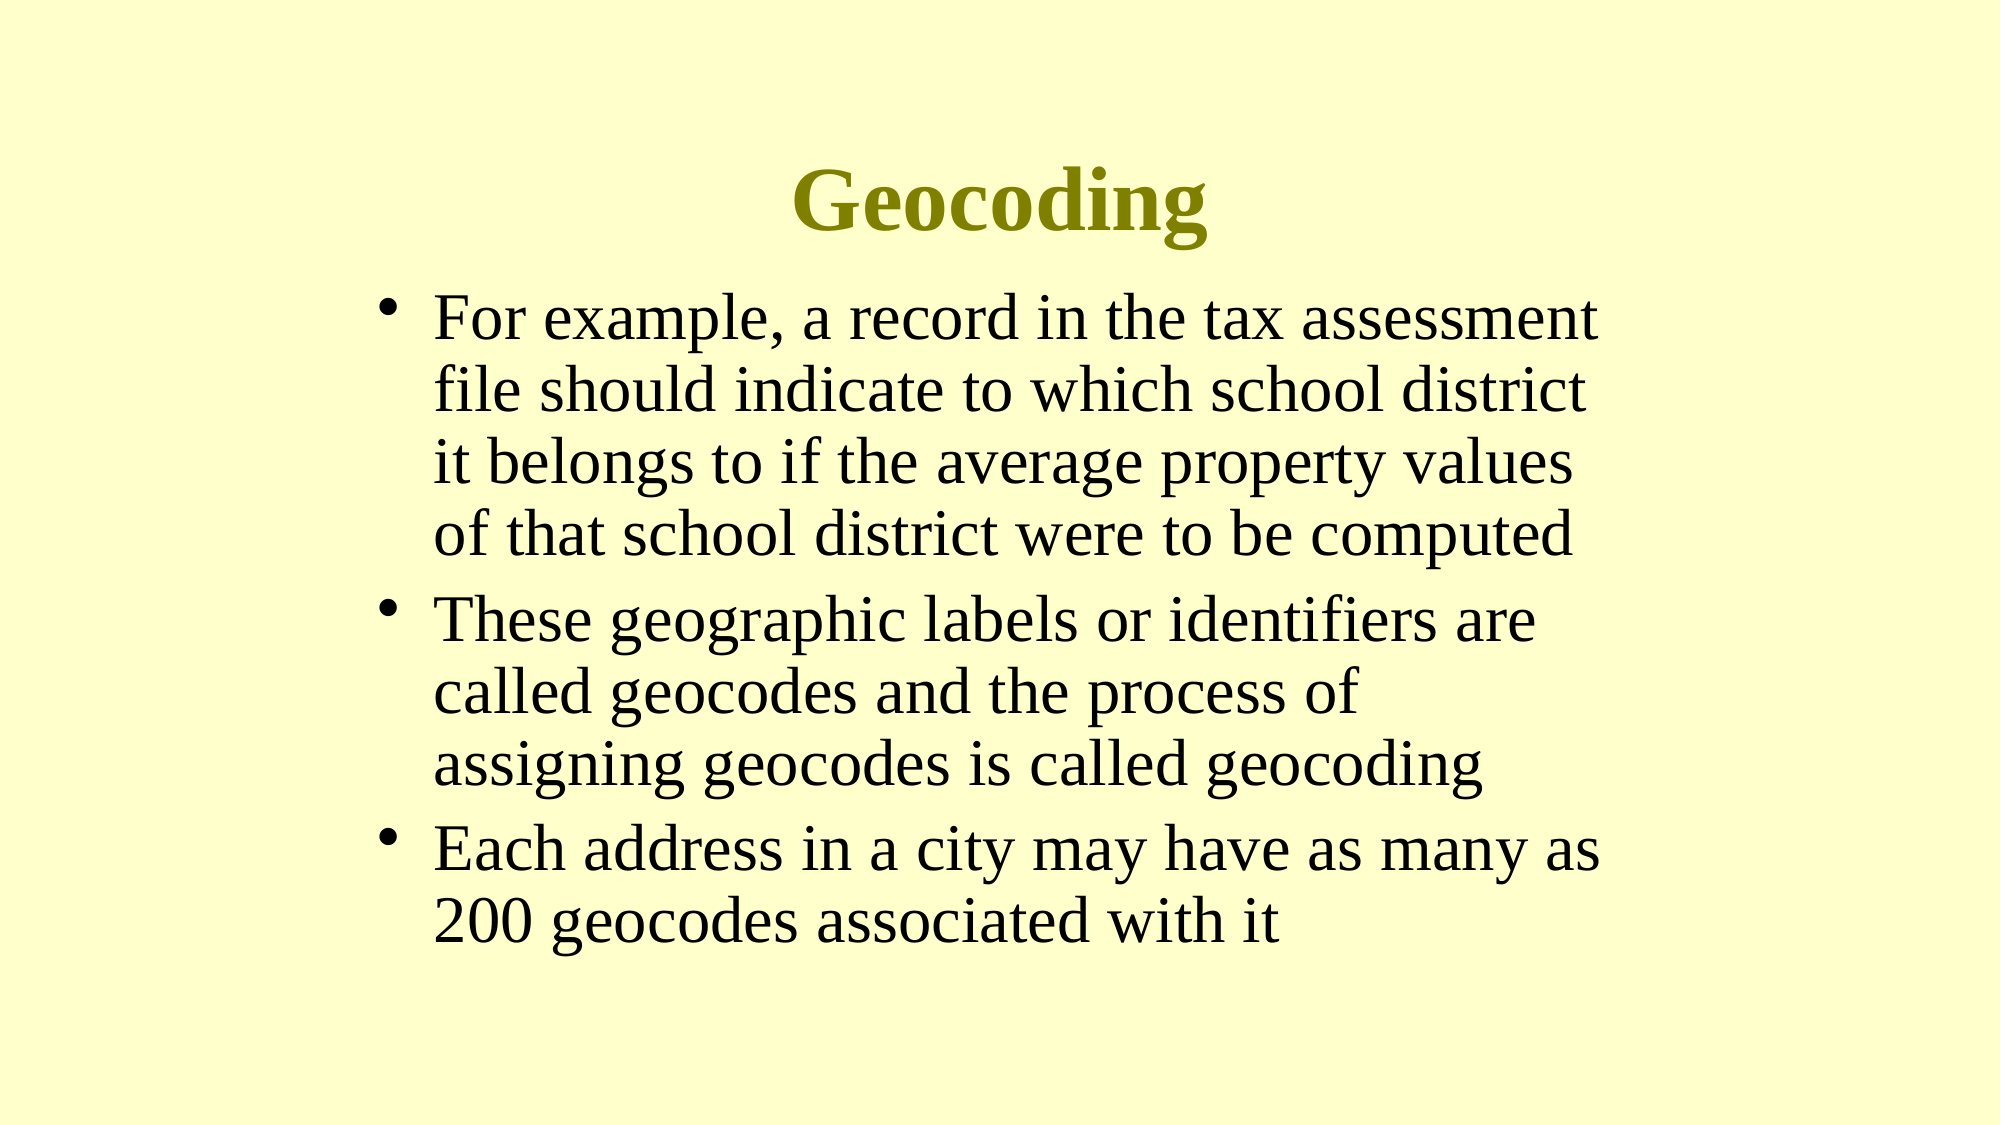

# Geocoding
For example, a record in the tax assessment file should indicate to which school district it belongs to if the average property values of that school district were to be computed
These geographic labels or identifiers are called geocodes and the process of assigning geocodes is called geocoding
Each address in a city may have as many as 200 geocodes associated with it